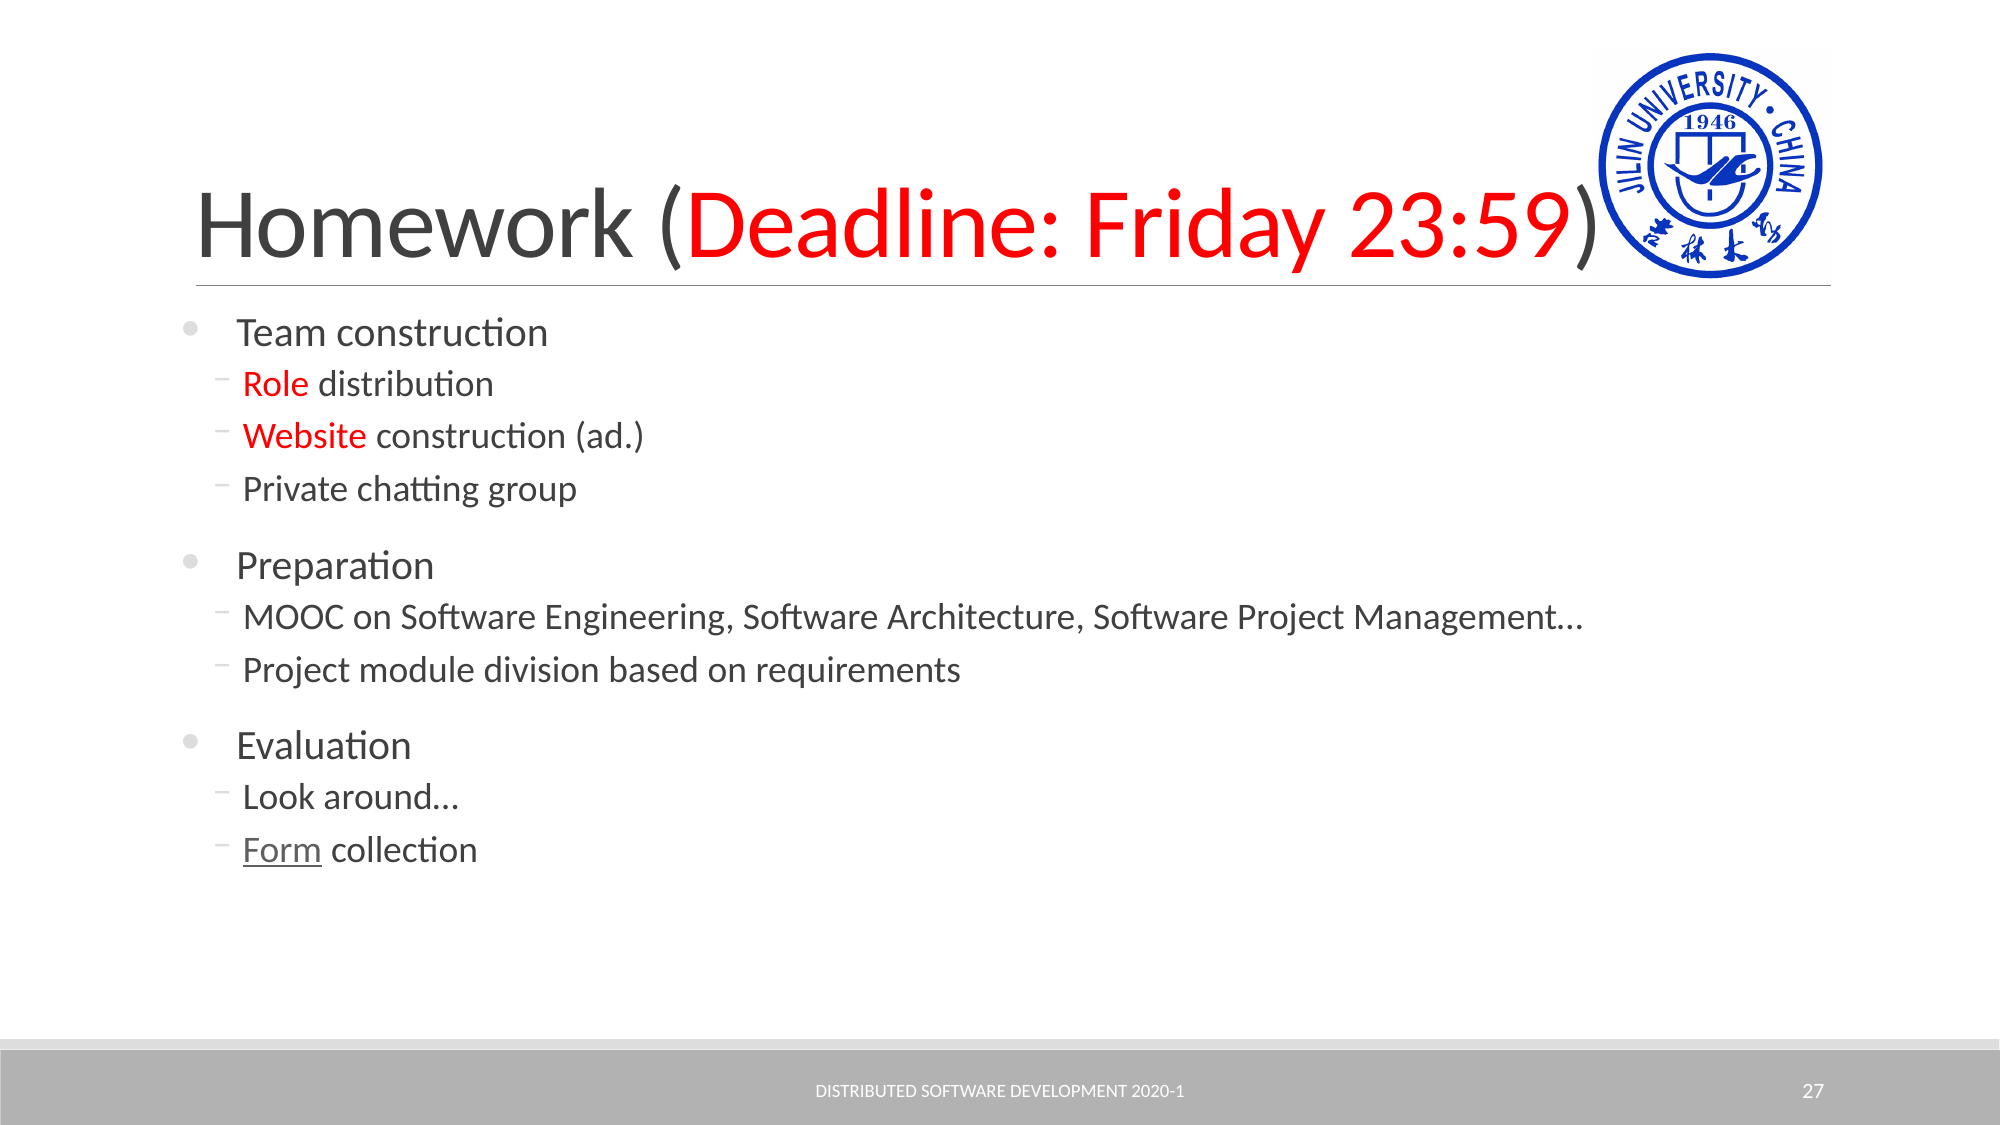

# Homework (Deadline: Friday 23:59)
Team construction
Role distribution
Website construction (ad.)
Private chatting group
Preparation
MOOC on Software Engineering, Software Architecture, Software Project Management…
Project module division based on requirements
Evaluation
Look around…
Form collection
Distributed Software Development 2020-1
27